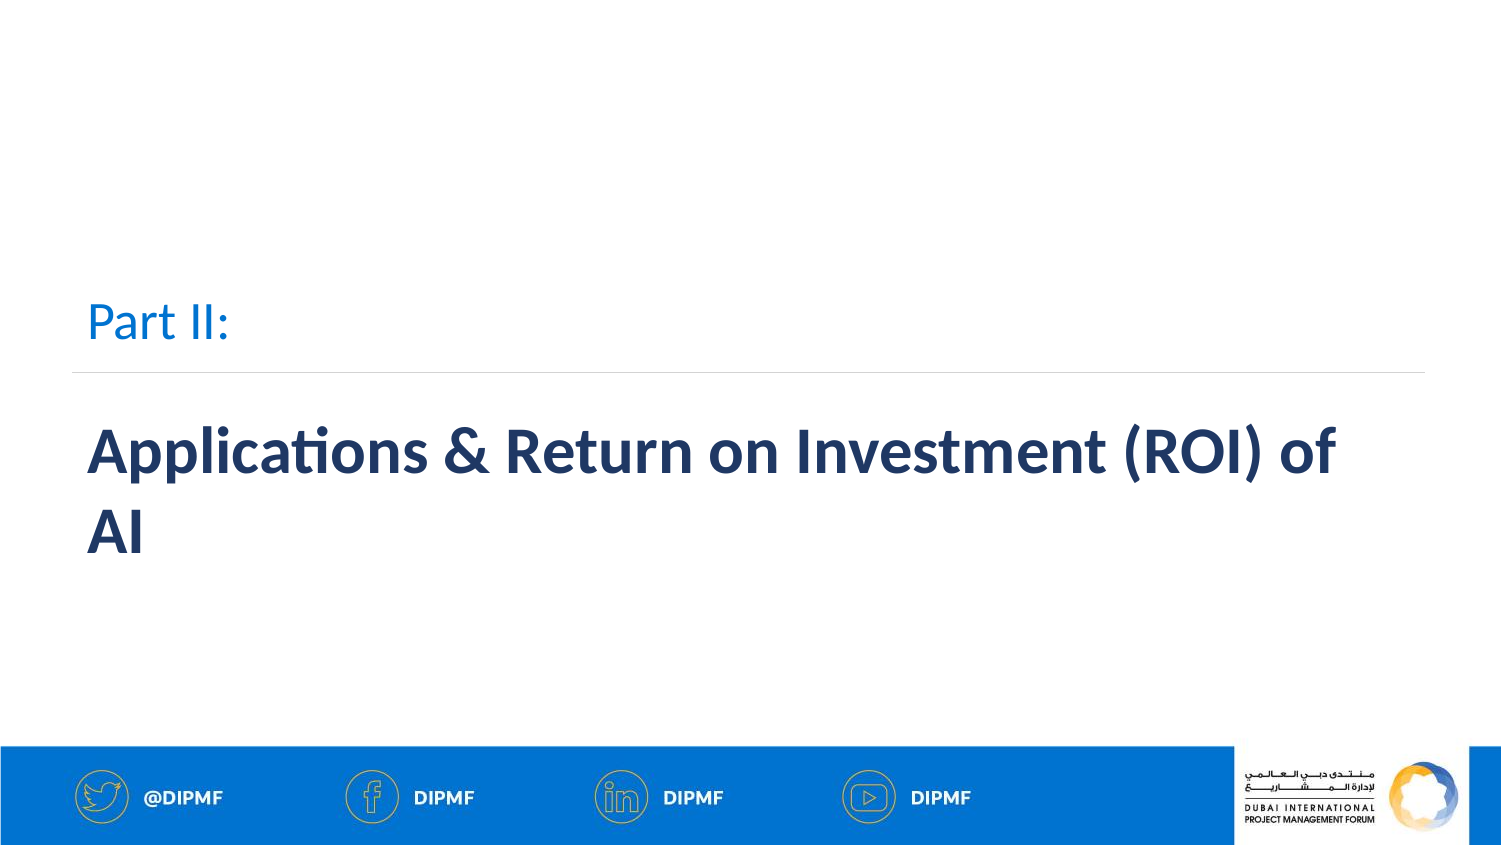

Part II:
Applications & Return on Investment (ROI) of AI